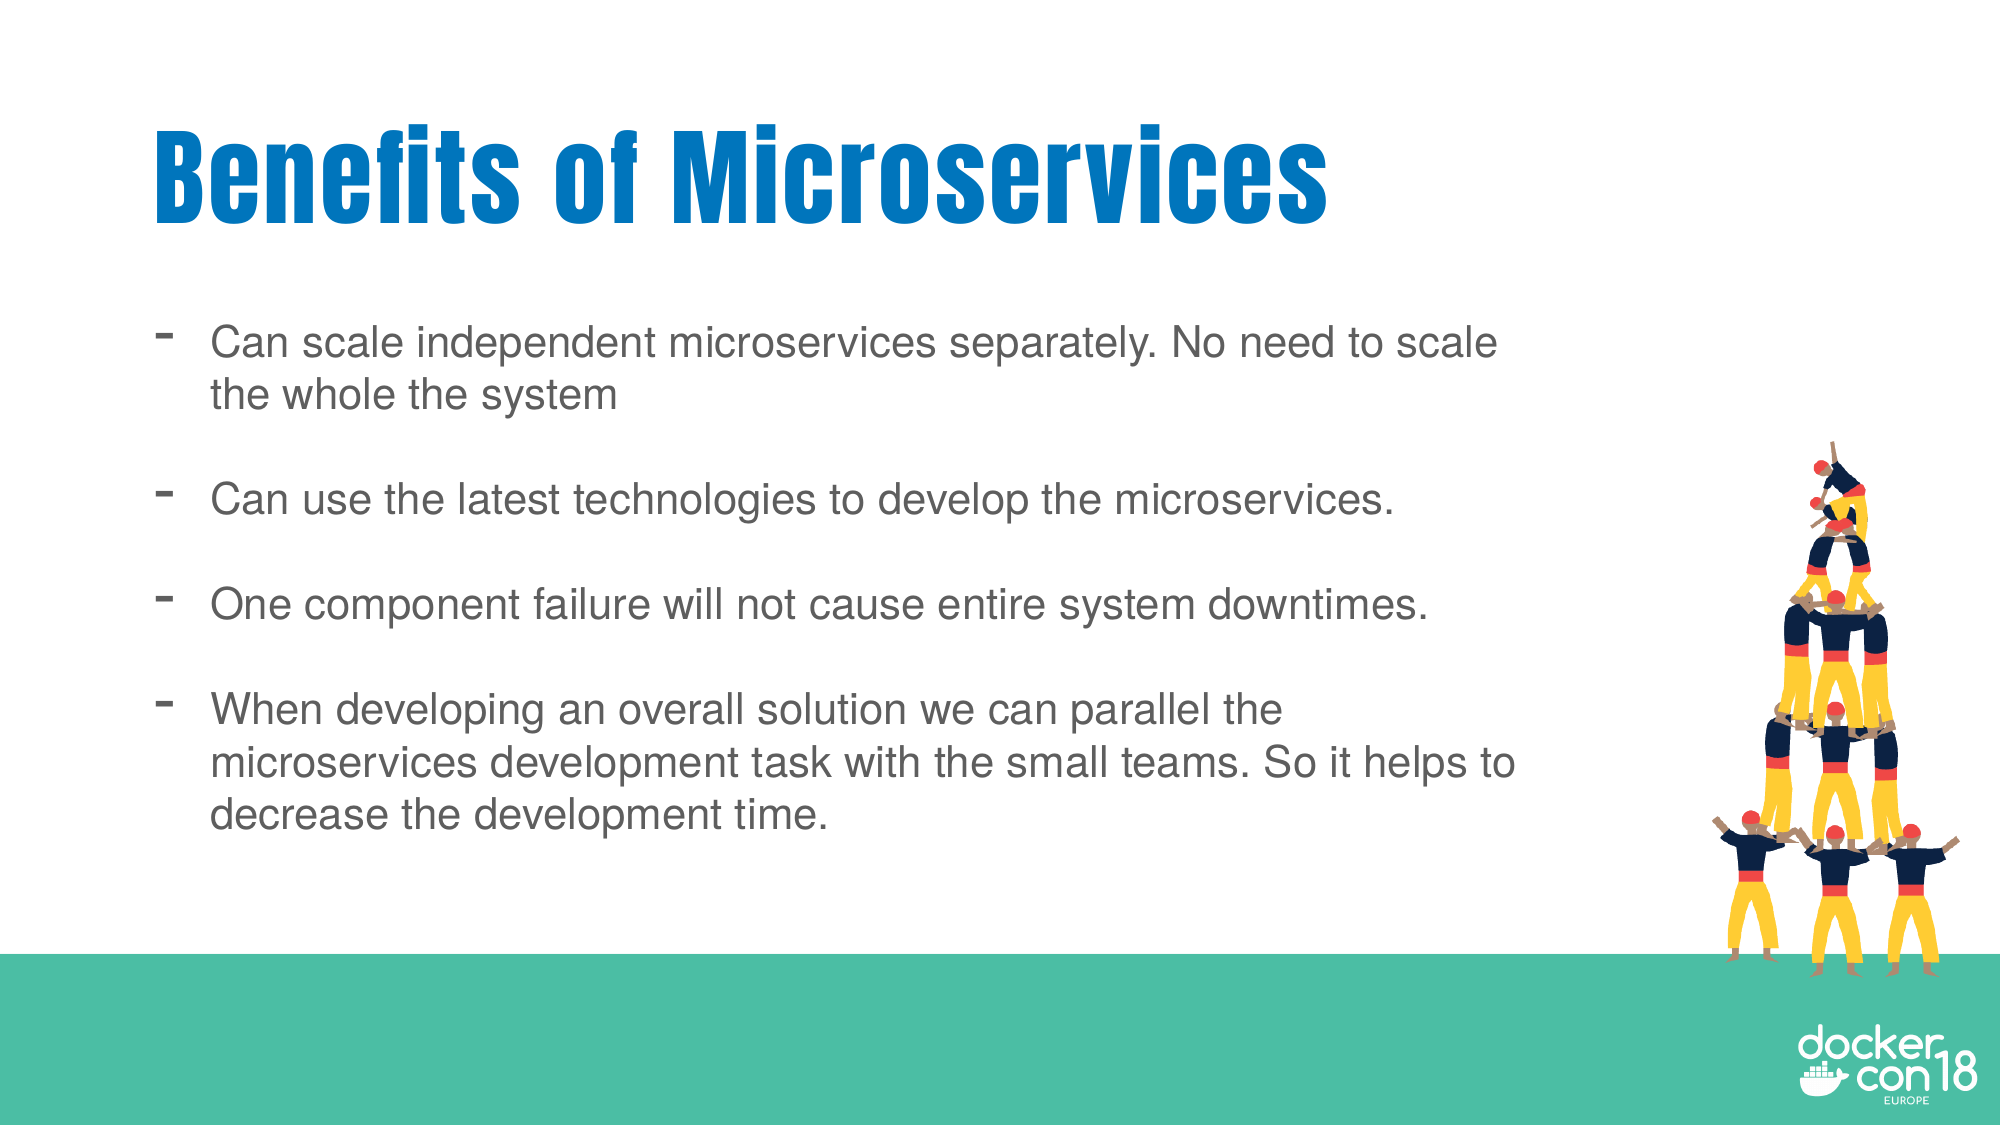

Benefits of Microservices
Can scale independent microservices separately. No need to scale the whole the system

Can use the latest technologies to develop the microservices.

One component failure will not cause entire system downtimes.

When developing an overall solution we can parallel the microservices development task with the small teams. So it helps to decrease the development time.